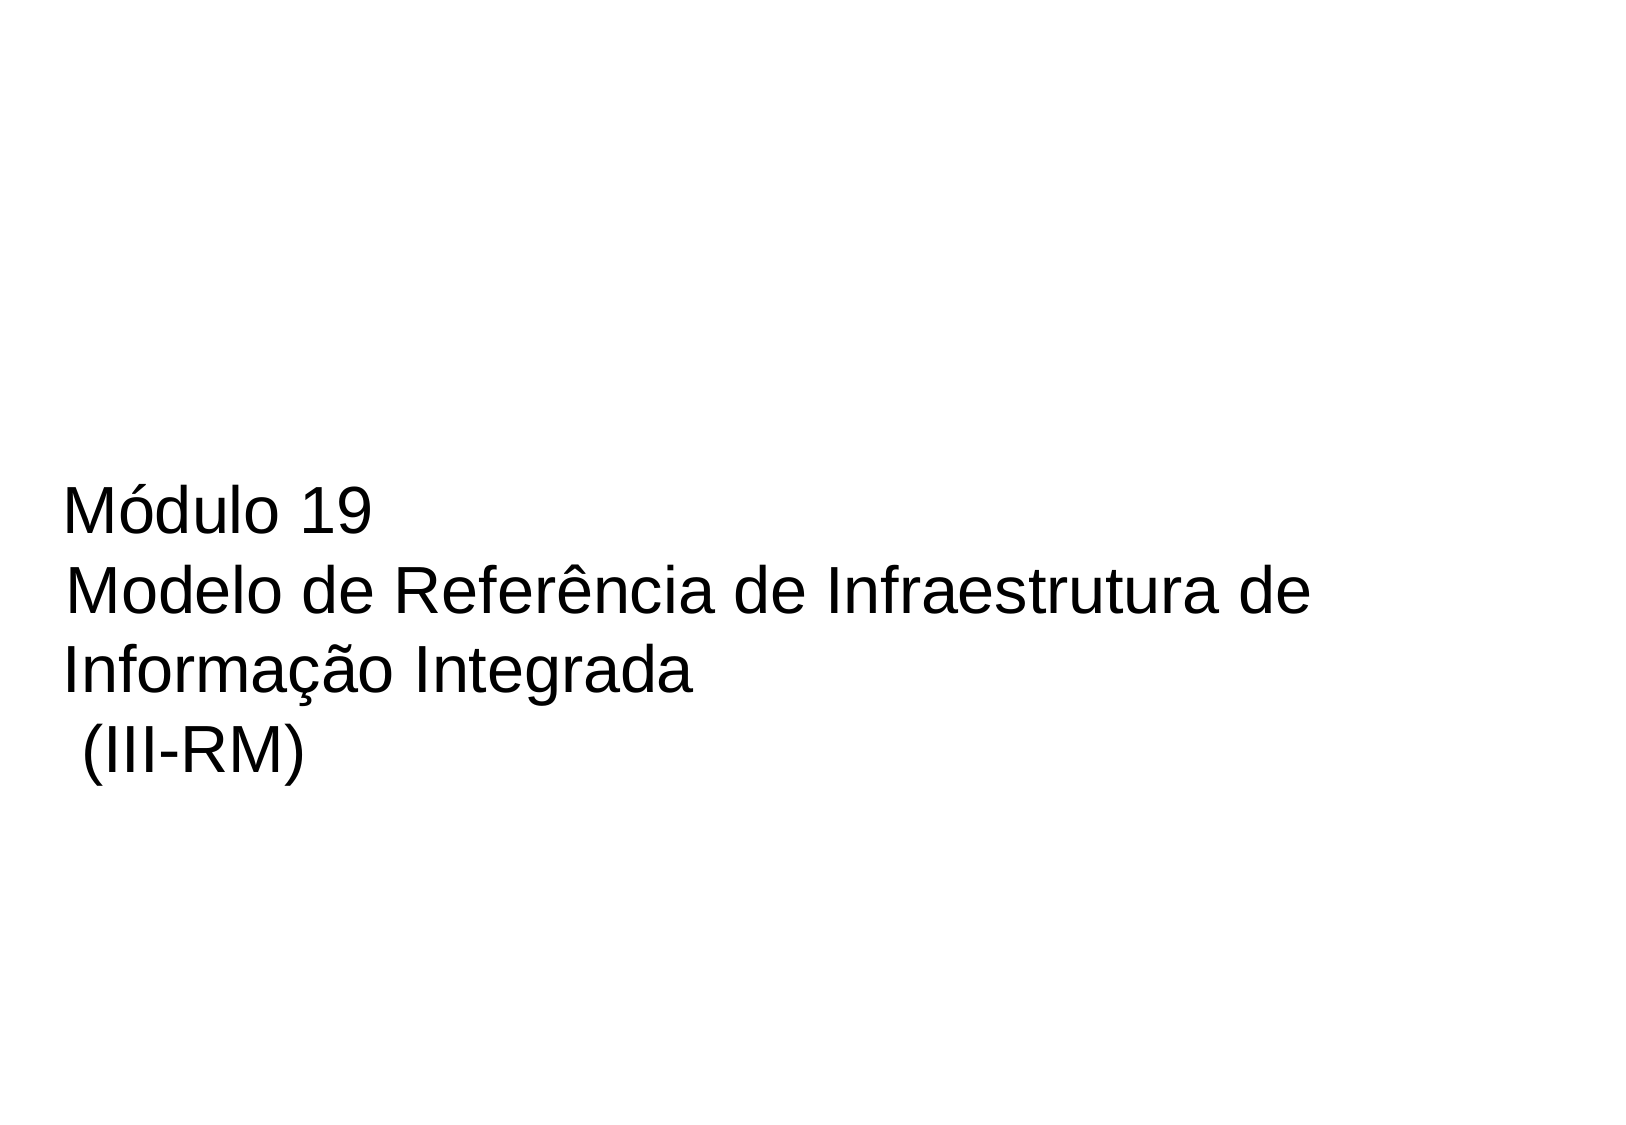

# Módulo 19
Modelo de Referência de Infraestrutura de
Informação Integrada  (III-RM)